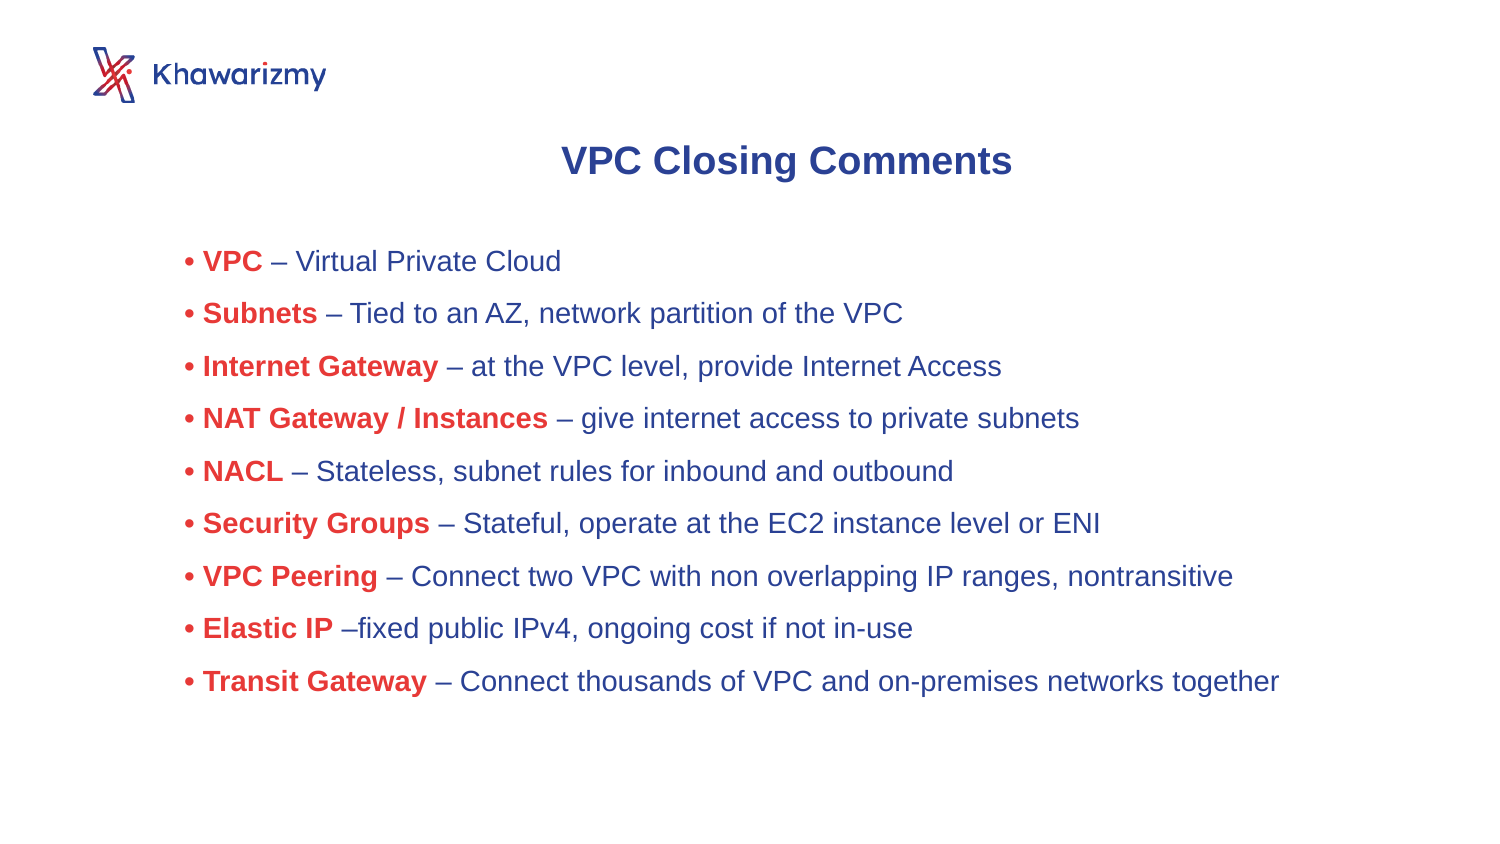

VPC Closing Comments
• VPC – Virtual Private Cloud
• Subnets – Tied to an AZ, network partition of the VPC
• Internet Gateway – at the VPC level, provide Internet Access
• NAT Gateway / Instances – give internet access to private subnets
• NACL – Stateless, subnet rules for inbound and outbound
• Security Groups – Stateful, operate at the EC2 instance level or ENI
• VPC Peering – Connect two VPC with non overlapping IP ranges, nontransitive
• Elastic IP –fixed public IPv4, ongoing cost if not in-use
• Transit Gateway – Connect thousands of VPC and on-premises networks together